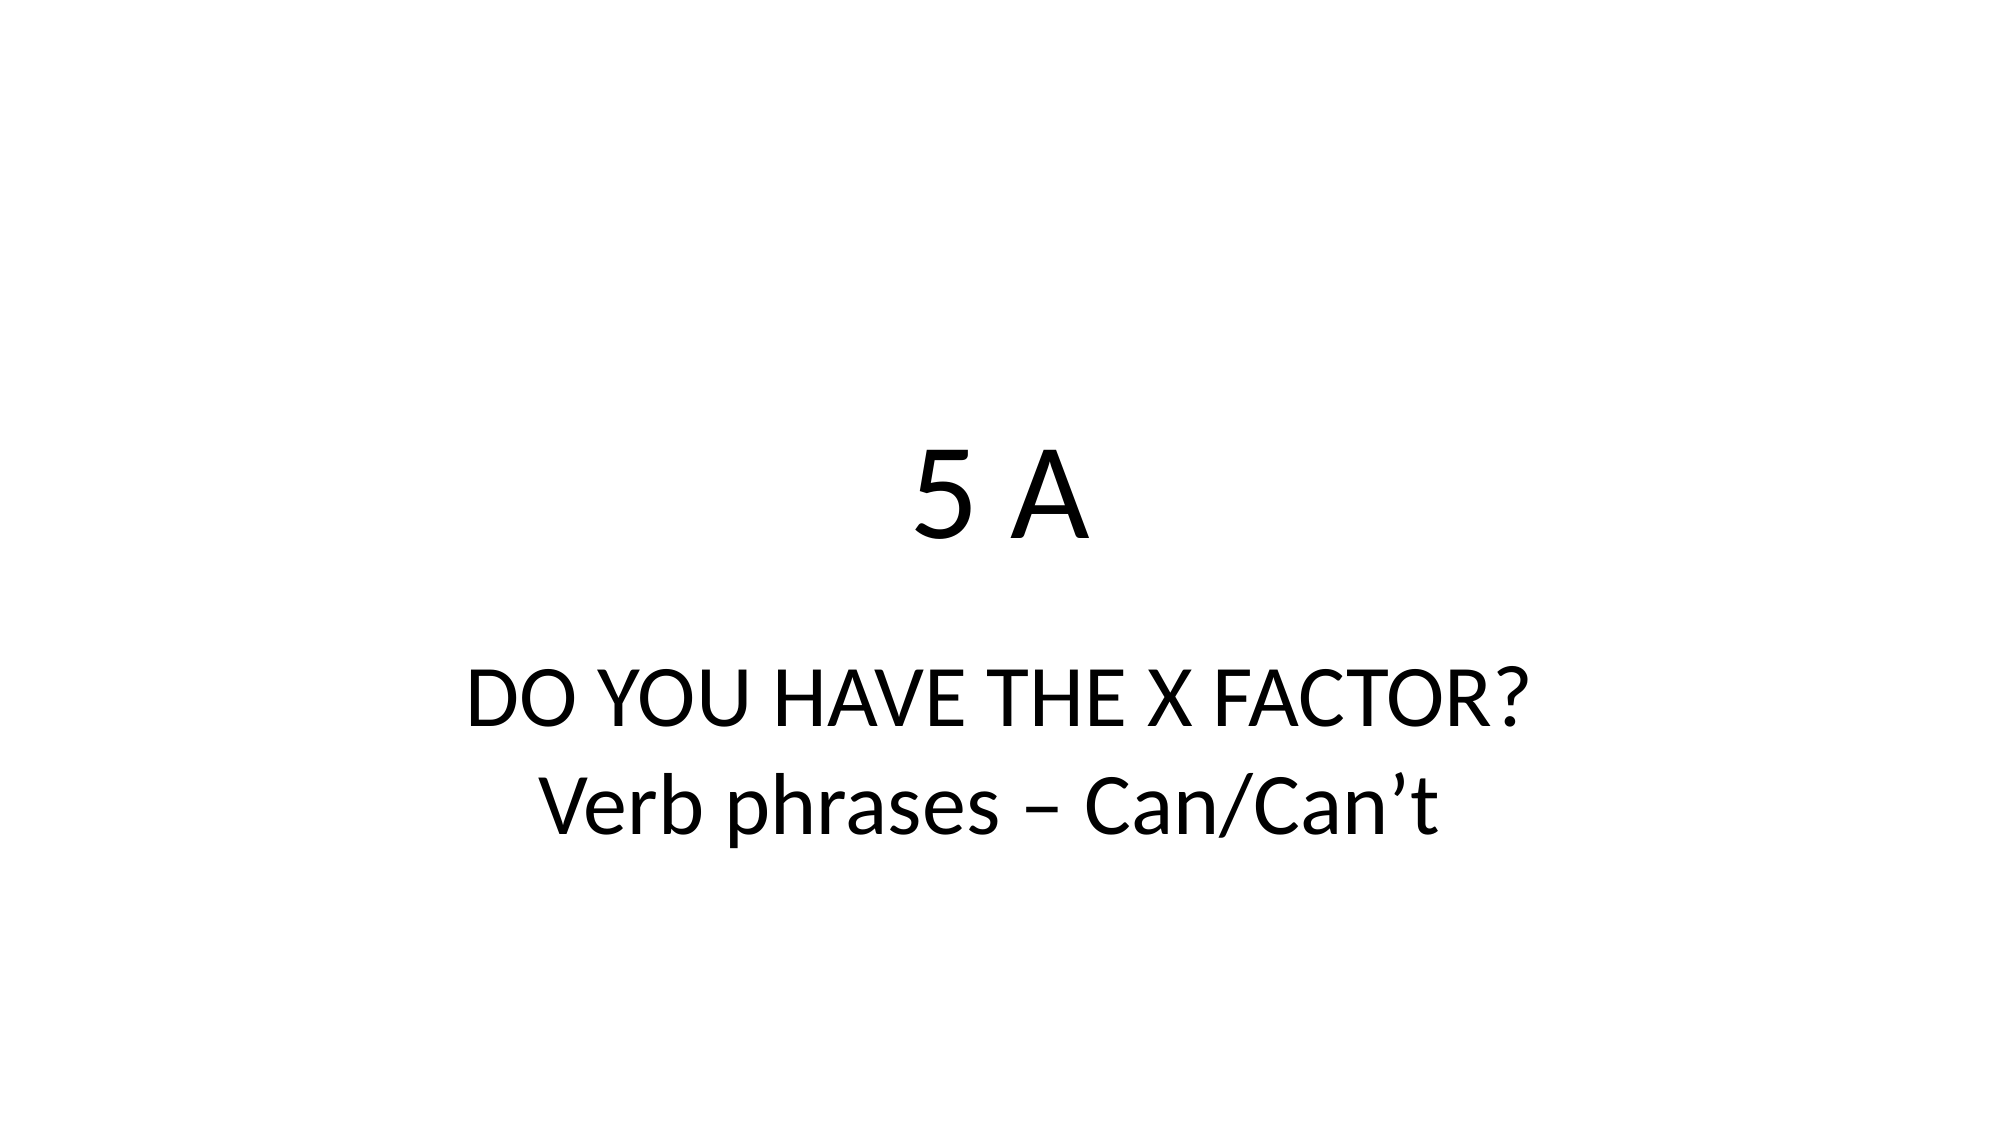

# 5 A

DO YOU HAVE THE X FACTOR?
Verb phrases – Can/Can’t